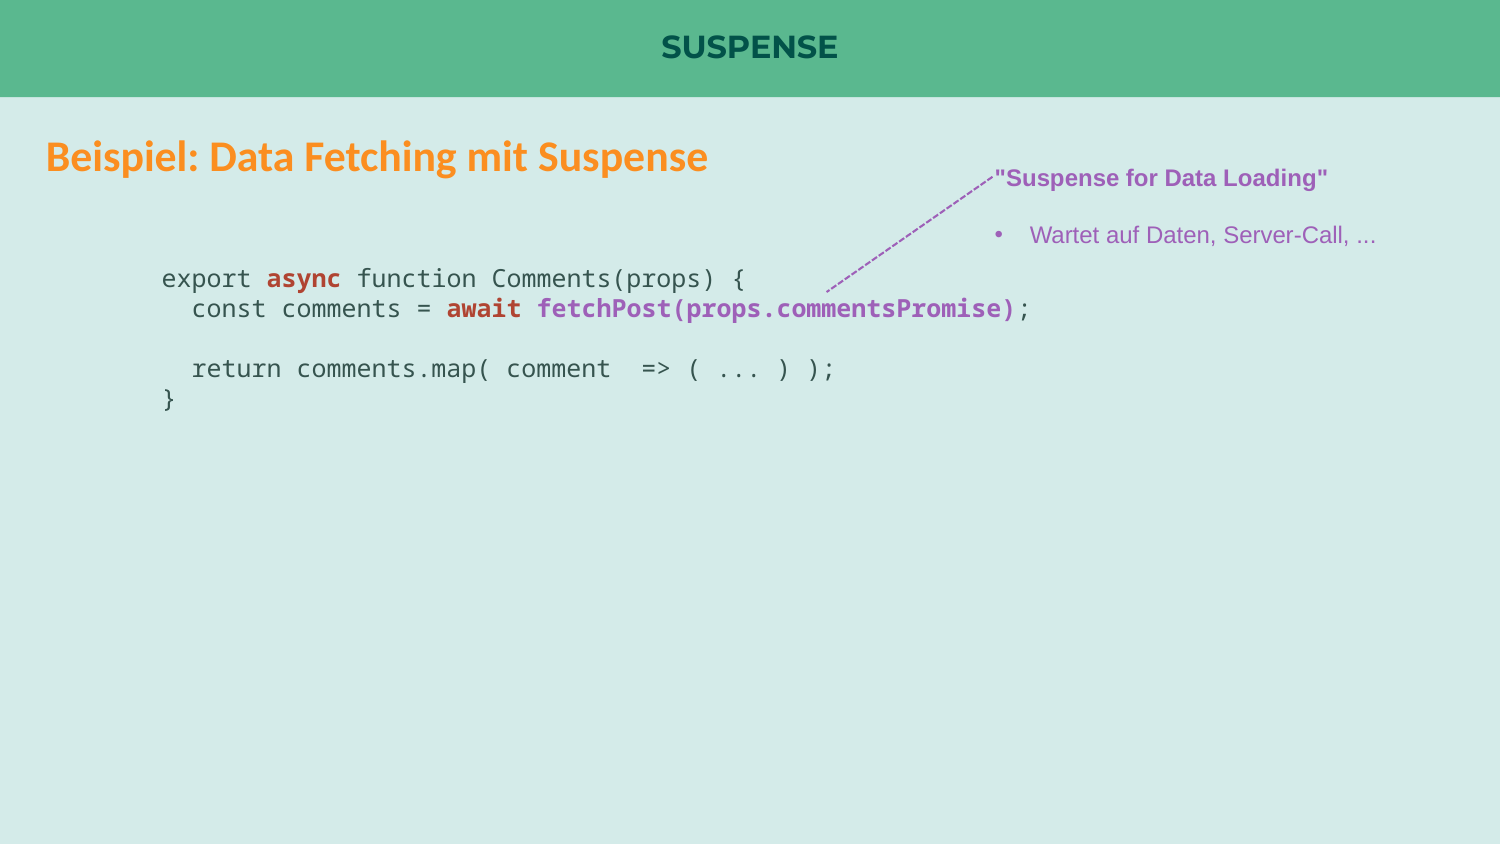

# Suspense
Beispiel: Data Fetching mit Suspense

"Suspense for Data Loading"

Wartet auf Daten, Server-Call, ...
export async function Comments(props) {
  const comments = await fetchPost(props.commentsPromise);
  return comments.map( comment  => ( ... ) );
}